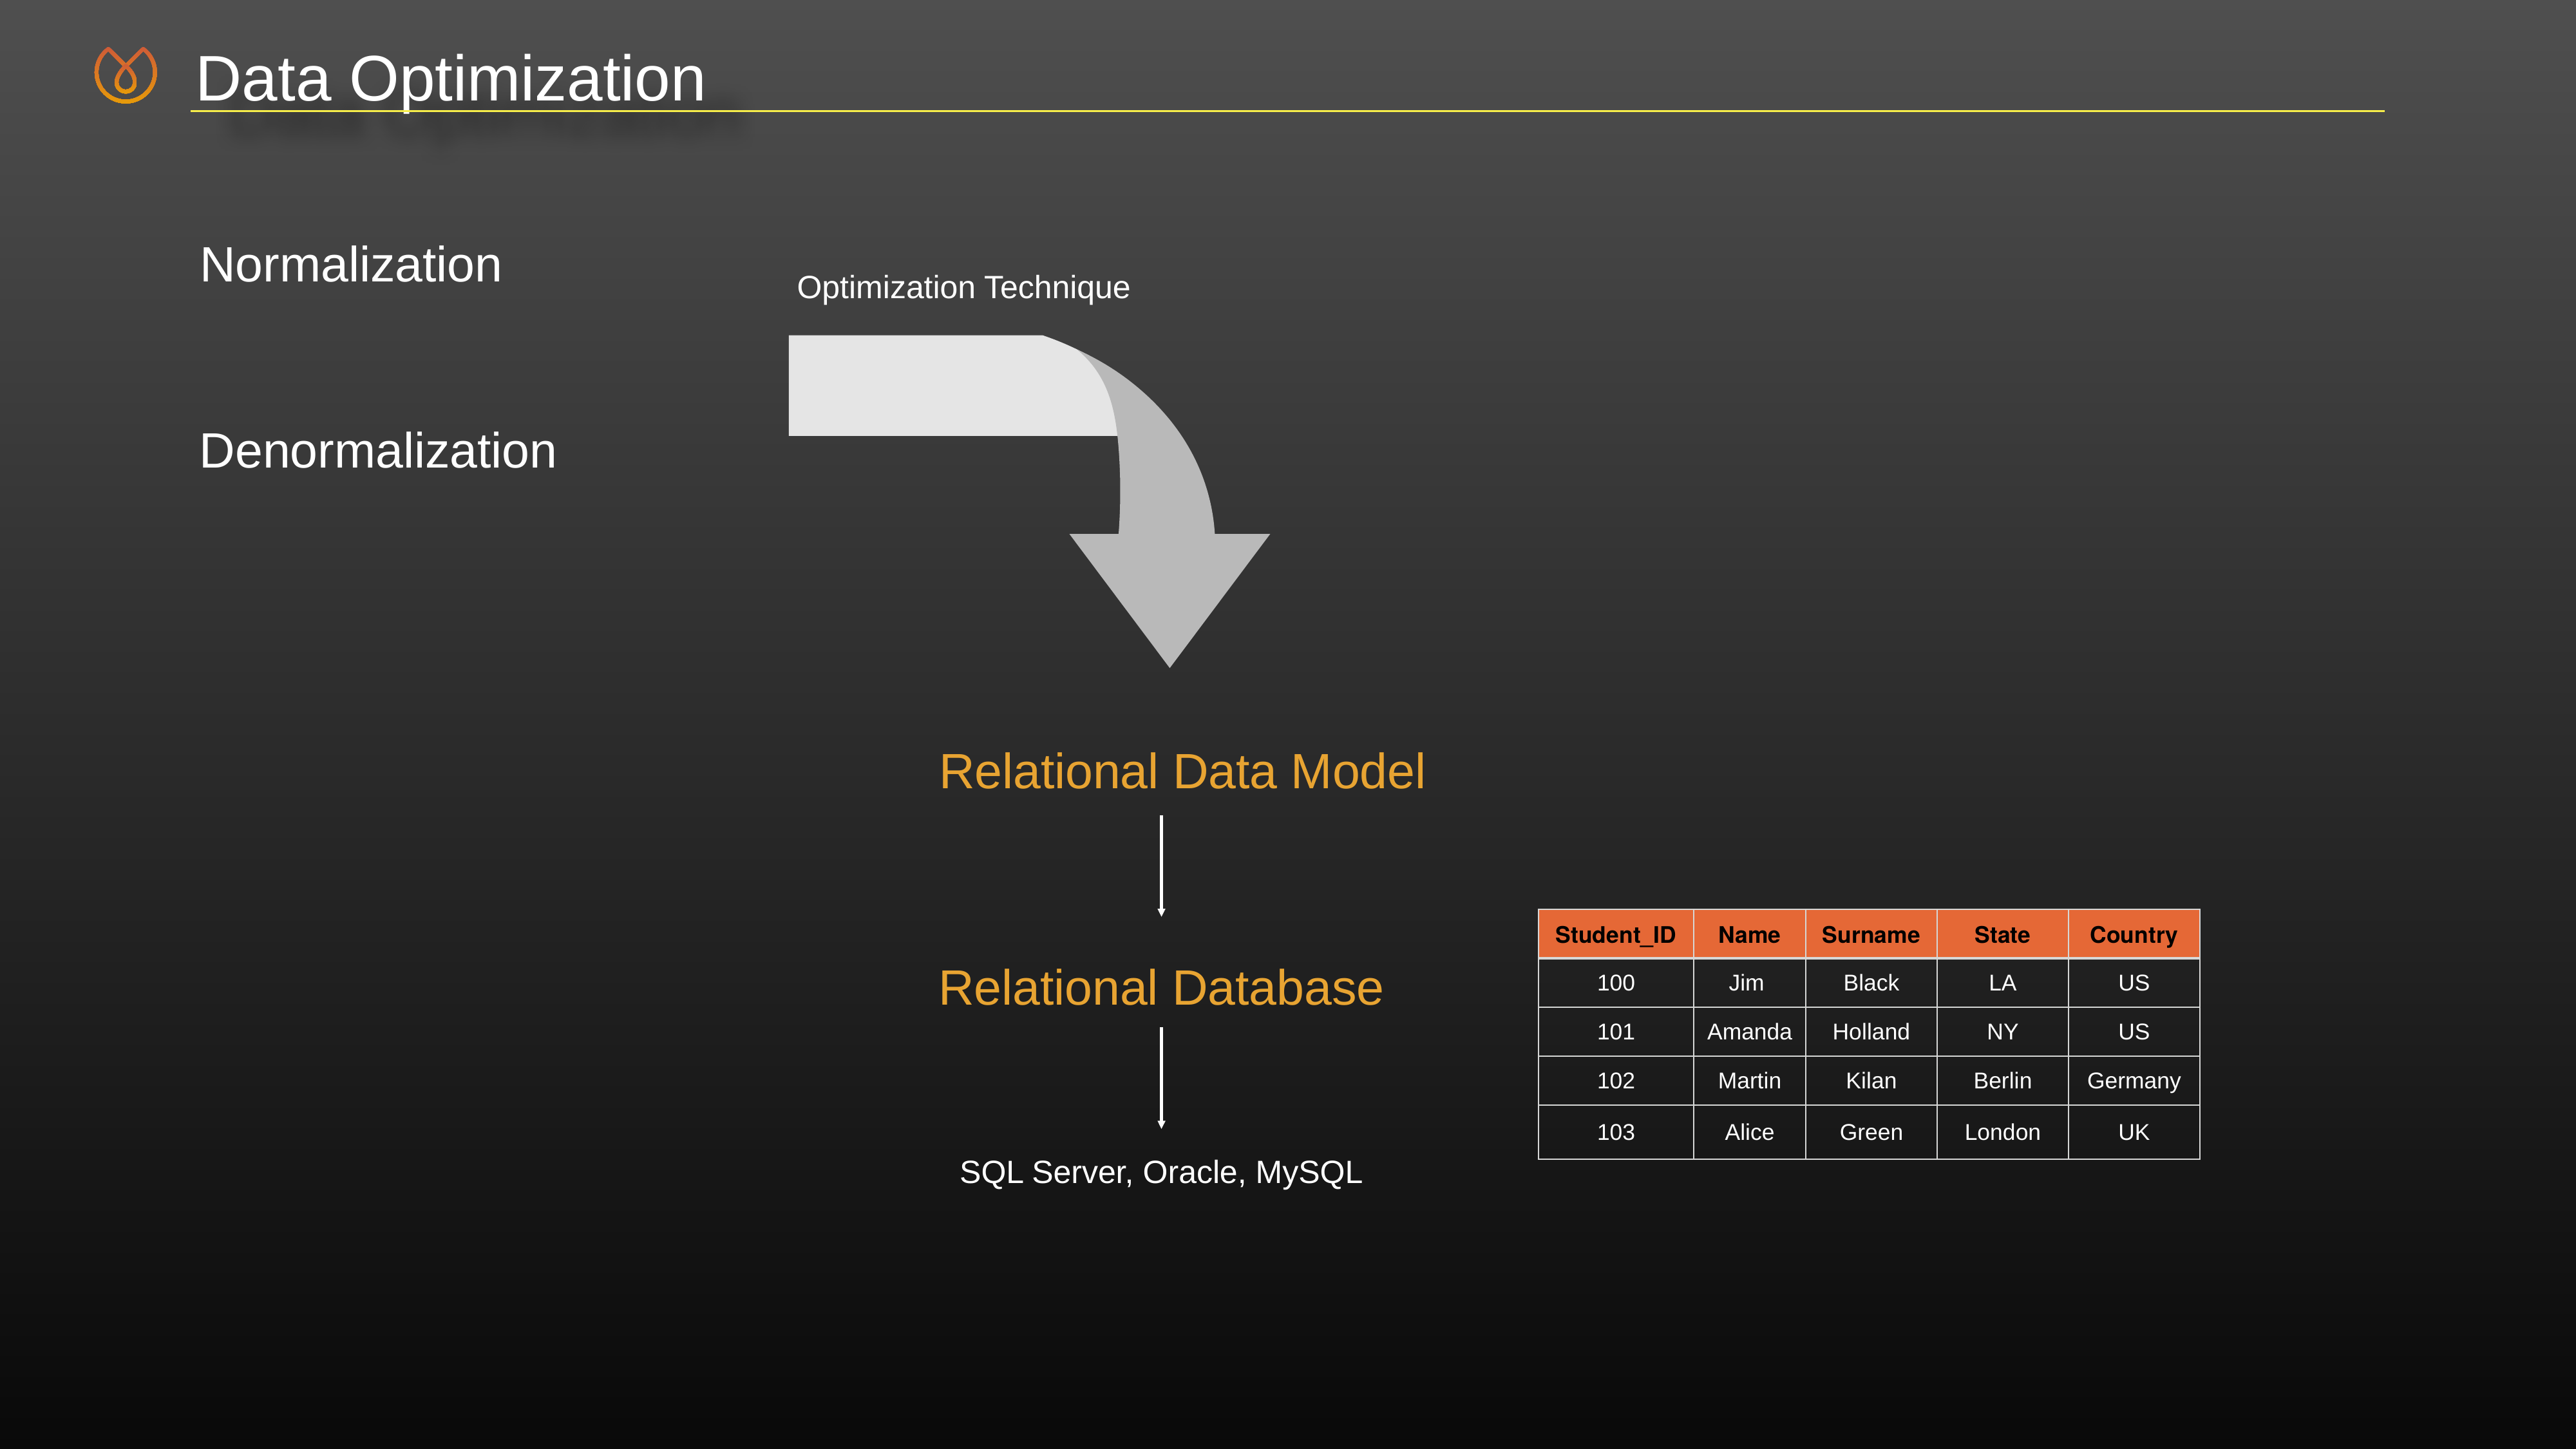

Data Optimization

Normalization
Denormalization
Optimization Technique

Relational Data Model

Relational Database
| Student\_ID | Name | Surname | State | Country |
| --- | --- | --- | --- | --- |
| 100 | Jim | Black | LA | US |
| 101 | Amanda | Holland | NY | US |
| 102 | Martin | Kilan | Berlin | Germany |
| 103 | Alice | Green | London | UK |

SQL Server, Oracle, MySQL